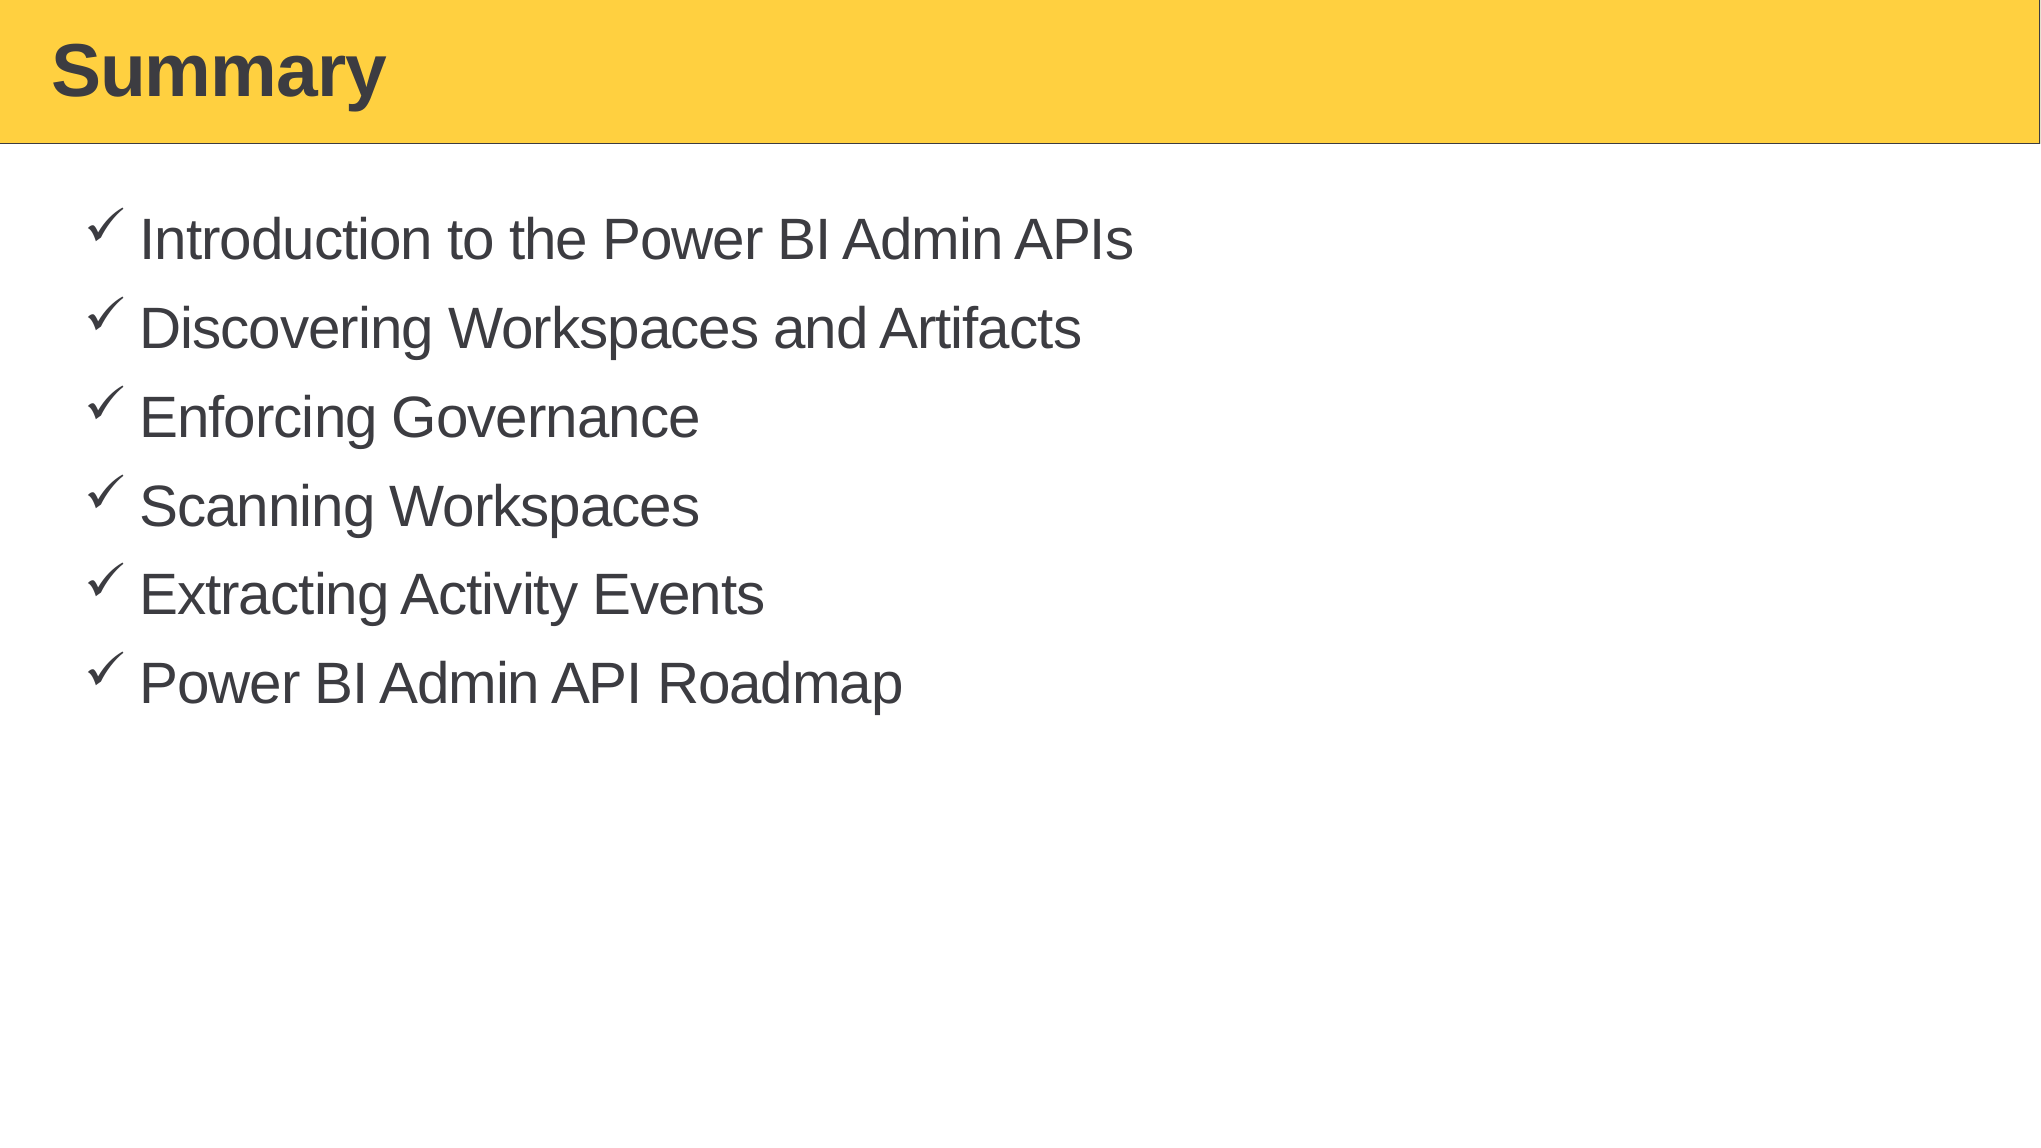

# Summary
Introduction to the Power BI Admin APIs
Discovering Workspaces and Artifacts
Enforcing Governance
Scanning Workspaces
Extracting Activity Events
Power BI Admin API Roadmap